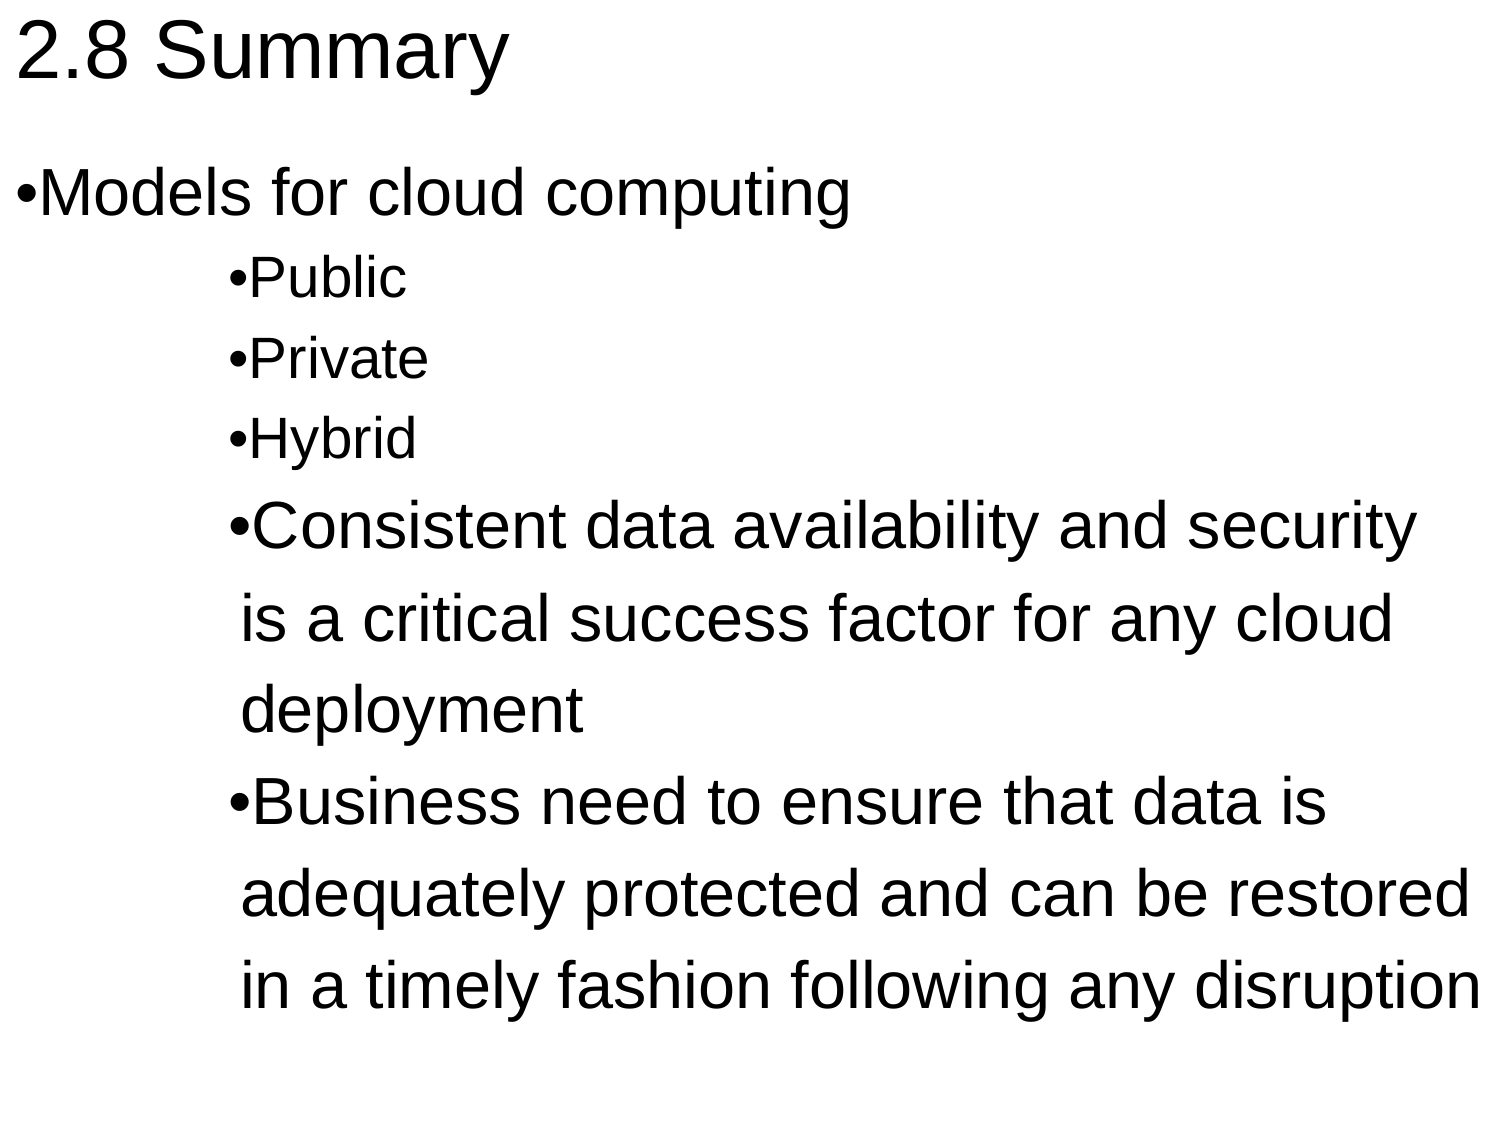

2.8 Summary
•Models for cloud computing
•Public
•Private
•Hybrid
•Consistent data availability and security is a critical success factor for any cloud deployment
•Business need to ensure that data is adequately protected and can be restored in a timely fashion following any disruption